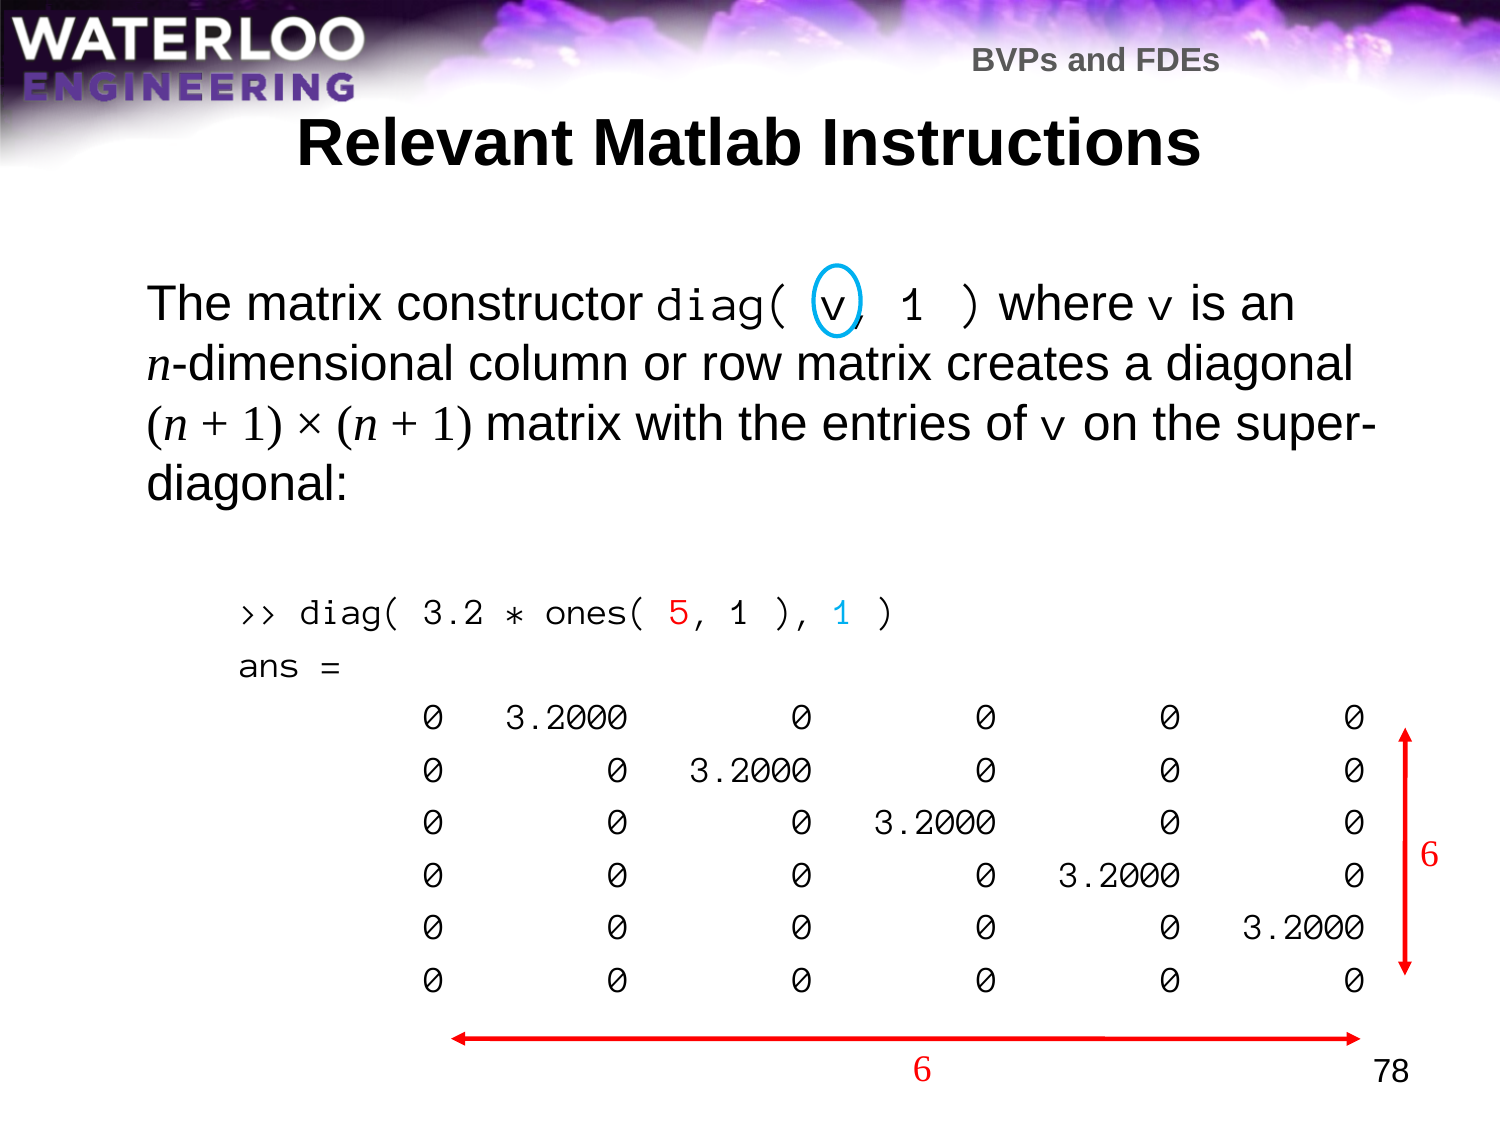

BVPs and FDEs
# Relevant Matlab Instructions
	The matrix constructor diag( v, 1 ) where v is an
n-dimensional column or row matrix creates a diagonal (n + 1) × (n + 1) matrix with the entries of v on the super-diagonal:

>> diag( 3.2 * ones( 5, 1 ), 1 )
ans =
         0   3.2000        0        0        0        0
         0        0   3.2000        0        0        0
         0        0        0   3.2000        0        0
         0        0        0        0   3.2000        0
         0        0        0        0        0   3.2000
         0        0        0        0        0        0

6
78
6